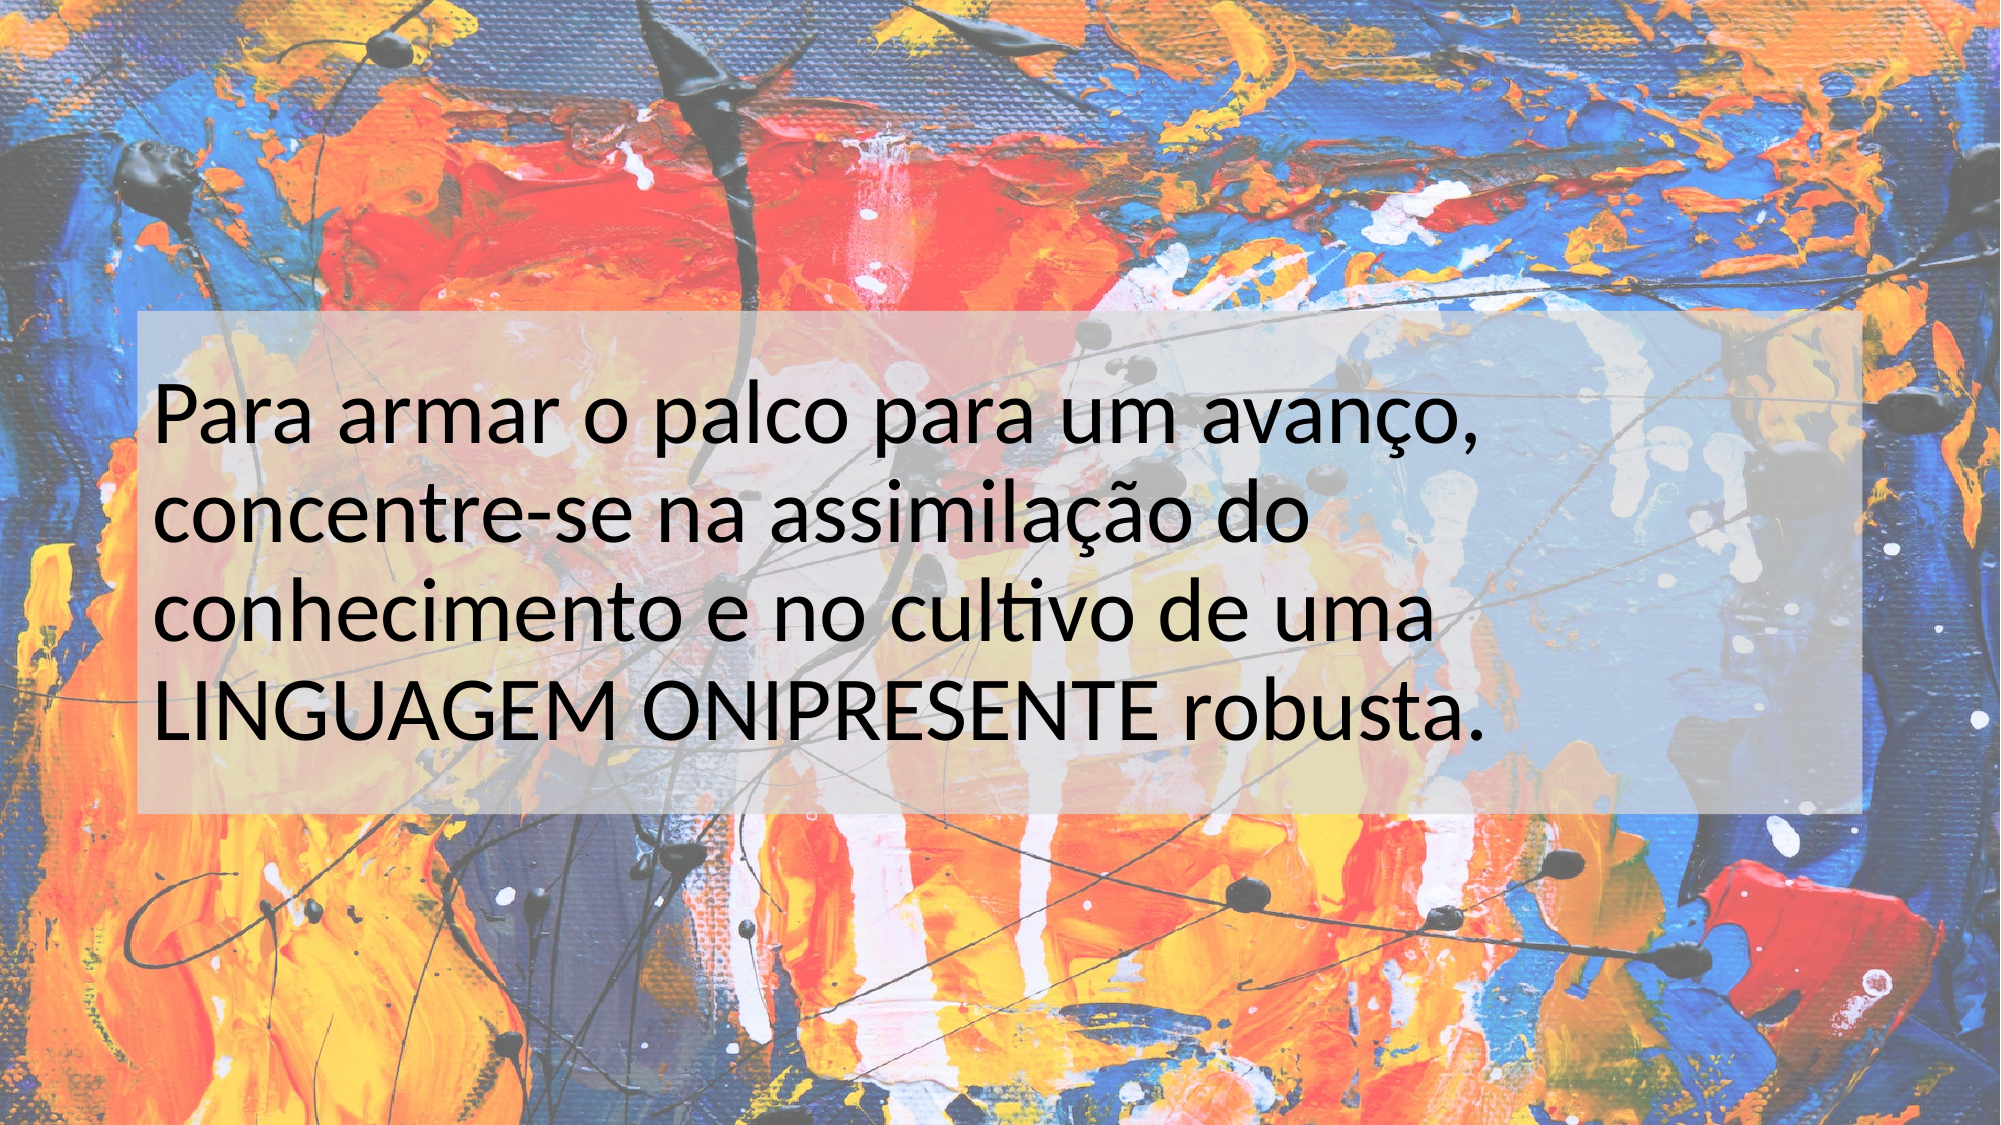

# Para armar o palco para um avanço, concentre-se na assimilação do conhecimento e no cultivo de uma LINGUAGEM ONIPRESENTE robusta.